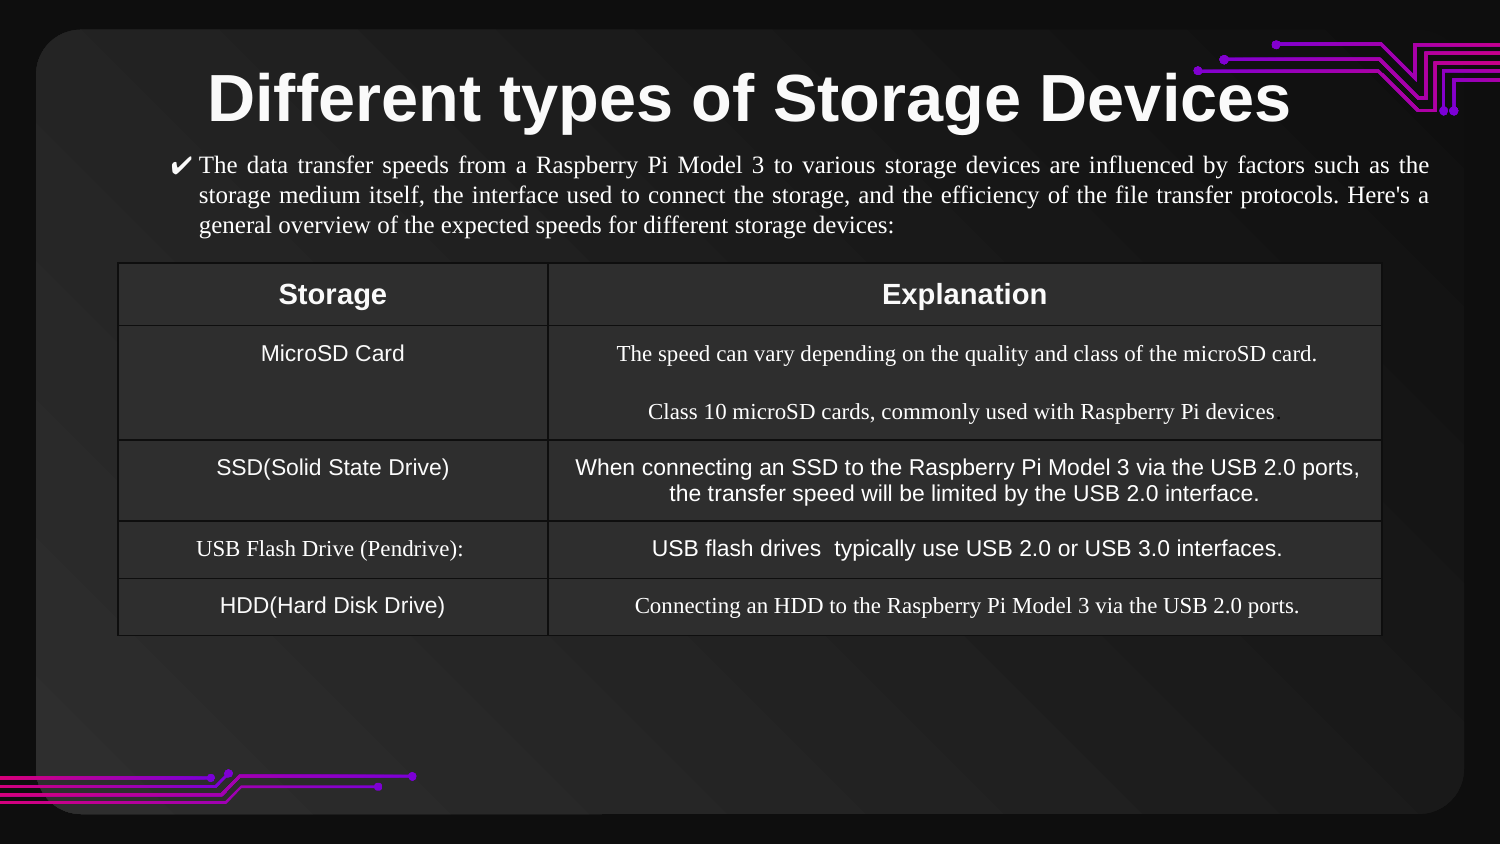

# Different types of Storage Devices
The data transfer speeds from a Raspberry Pi Model 3 to various storage devices are influenced by factors such as the storage medium itself, the interface used to connect the storage, and the efficiency of the file transfer protocols. Here's a general overview of the expected speeds for different storage devices:
| Storage | Explanation |
| --- | --- |
| MicroSD Card | The speed can vary depending on the quality and class of the microSD card. Class 10 microSD cards, commonly used with Raspberry Pi devices. |
| SSD(Solid State Drive) | When connecting an SSD to the Raspberry Pi Model 3 via the USB 2.0 ports, the transfer speed will be limited by the USB 2.0 interface. |
| USB Flash Drive (Pendrive): | USB flash drives typically use USB 2.0 or USB 3.0 interfaces. |
| HDD(Hard Disk Drive) | Connecting an HDD to the Raspberry Pi Model 3 via the USB 2.0 ports. |